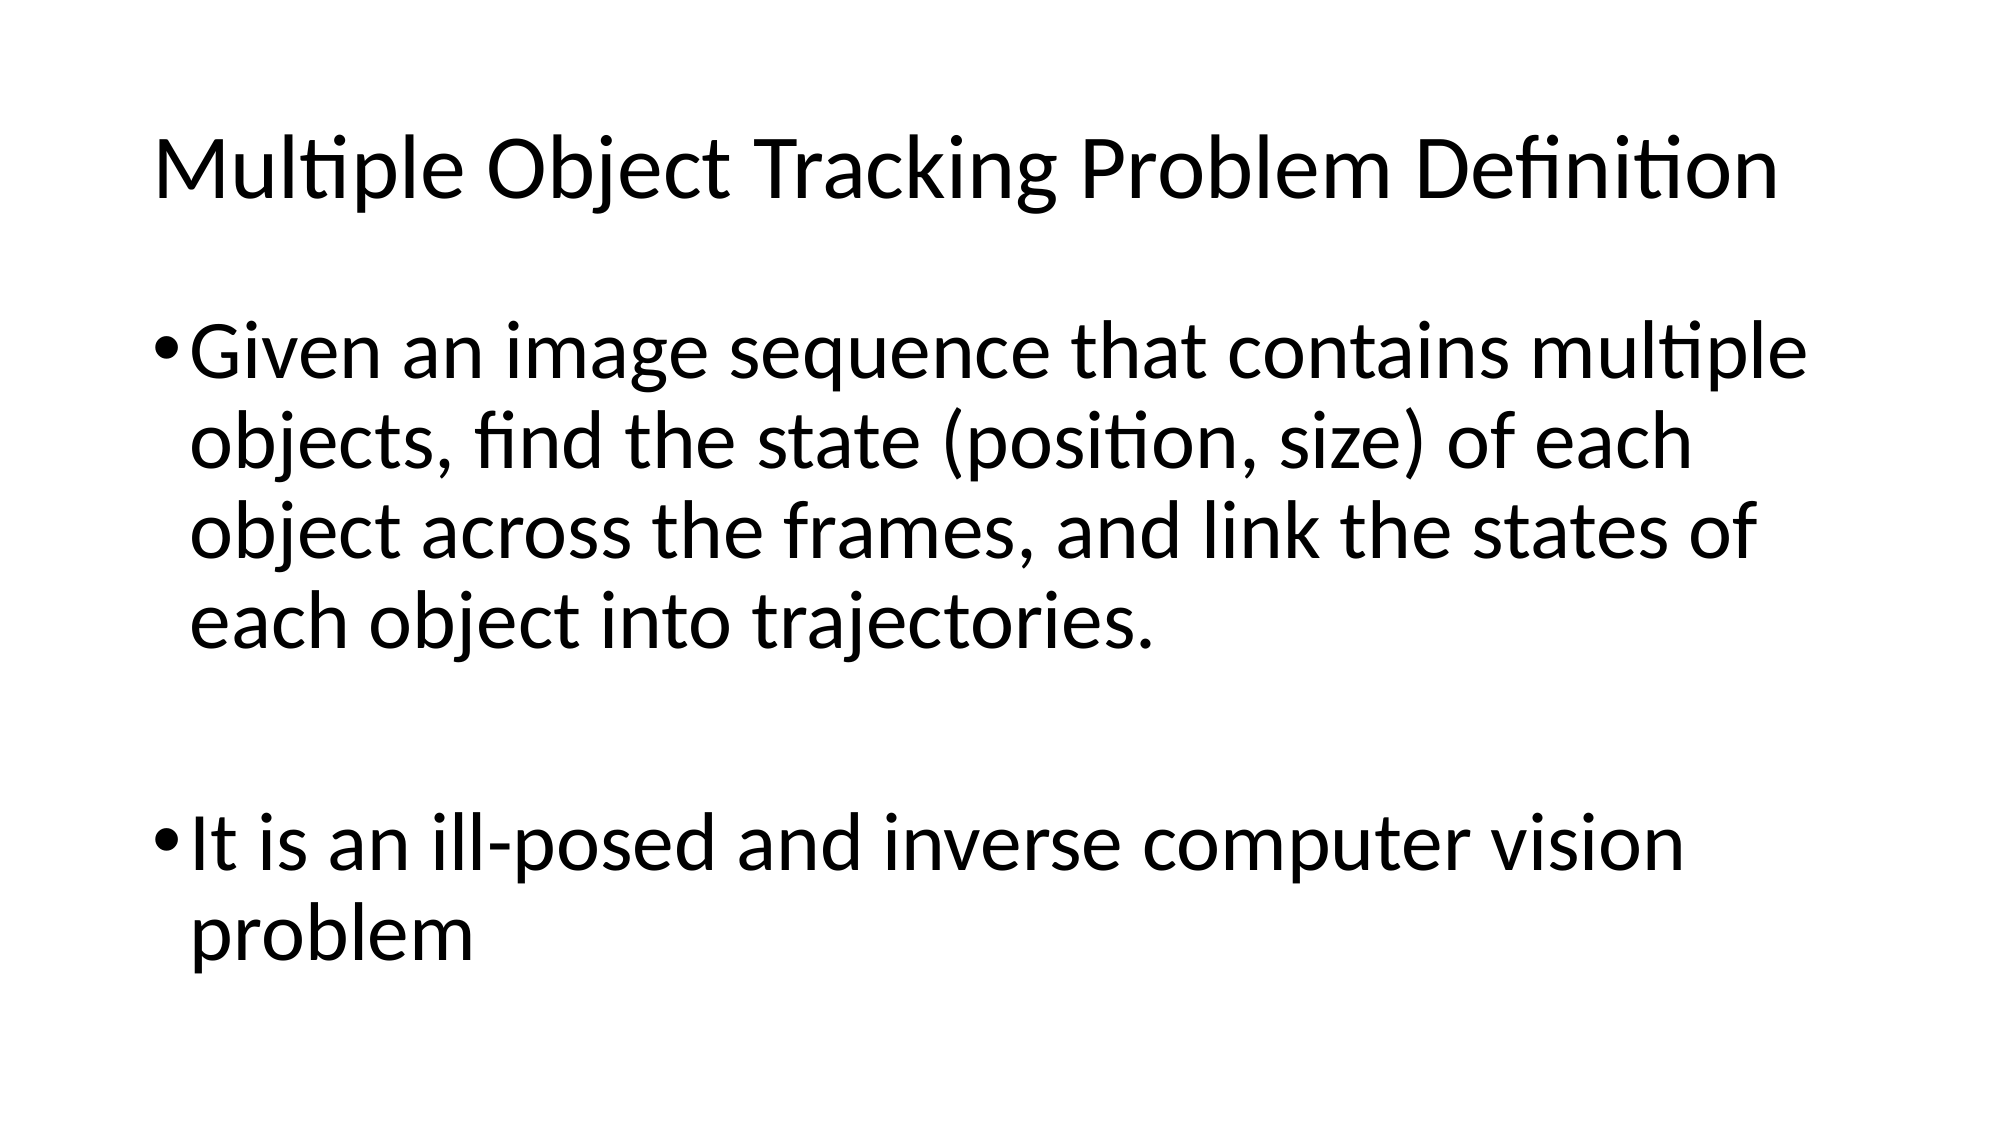

# Multiple Object Tracking Problem Definition
Given an image sequence that contains multiple objects, find the state (position, size) of each object across the frames, and link the states of each object into trajectories.

It is an ill-posed and inverse computer vision problem